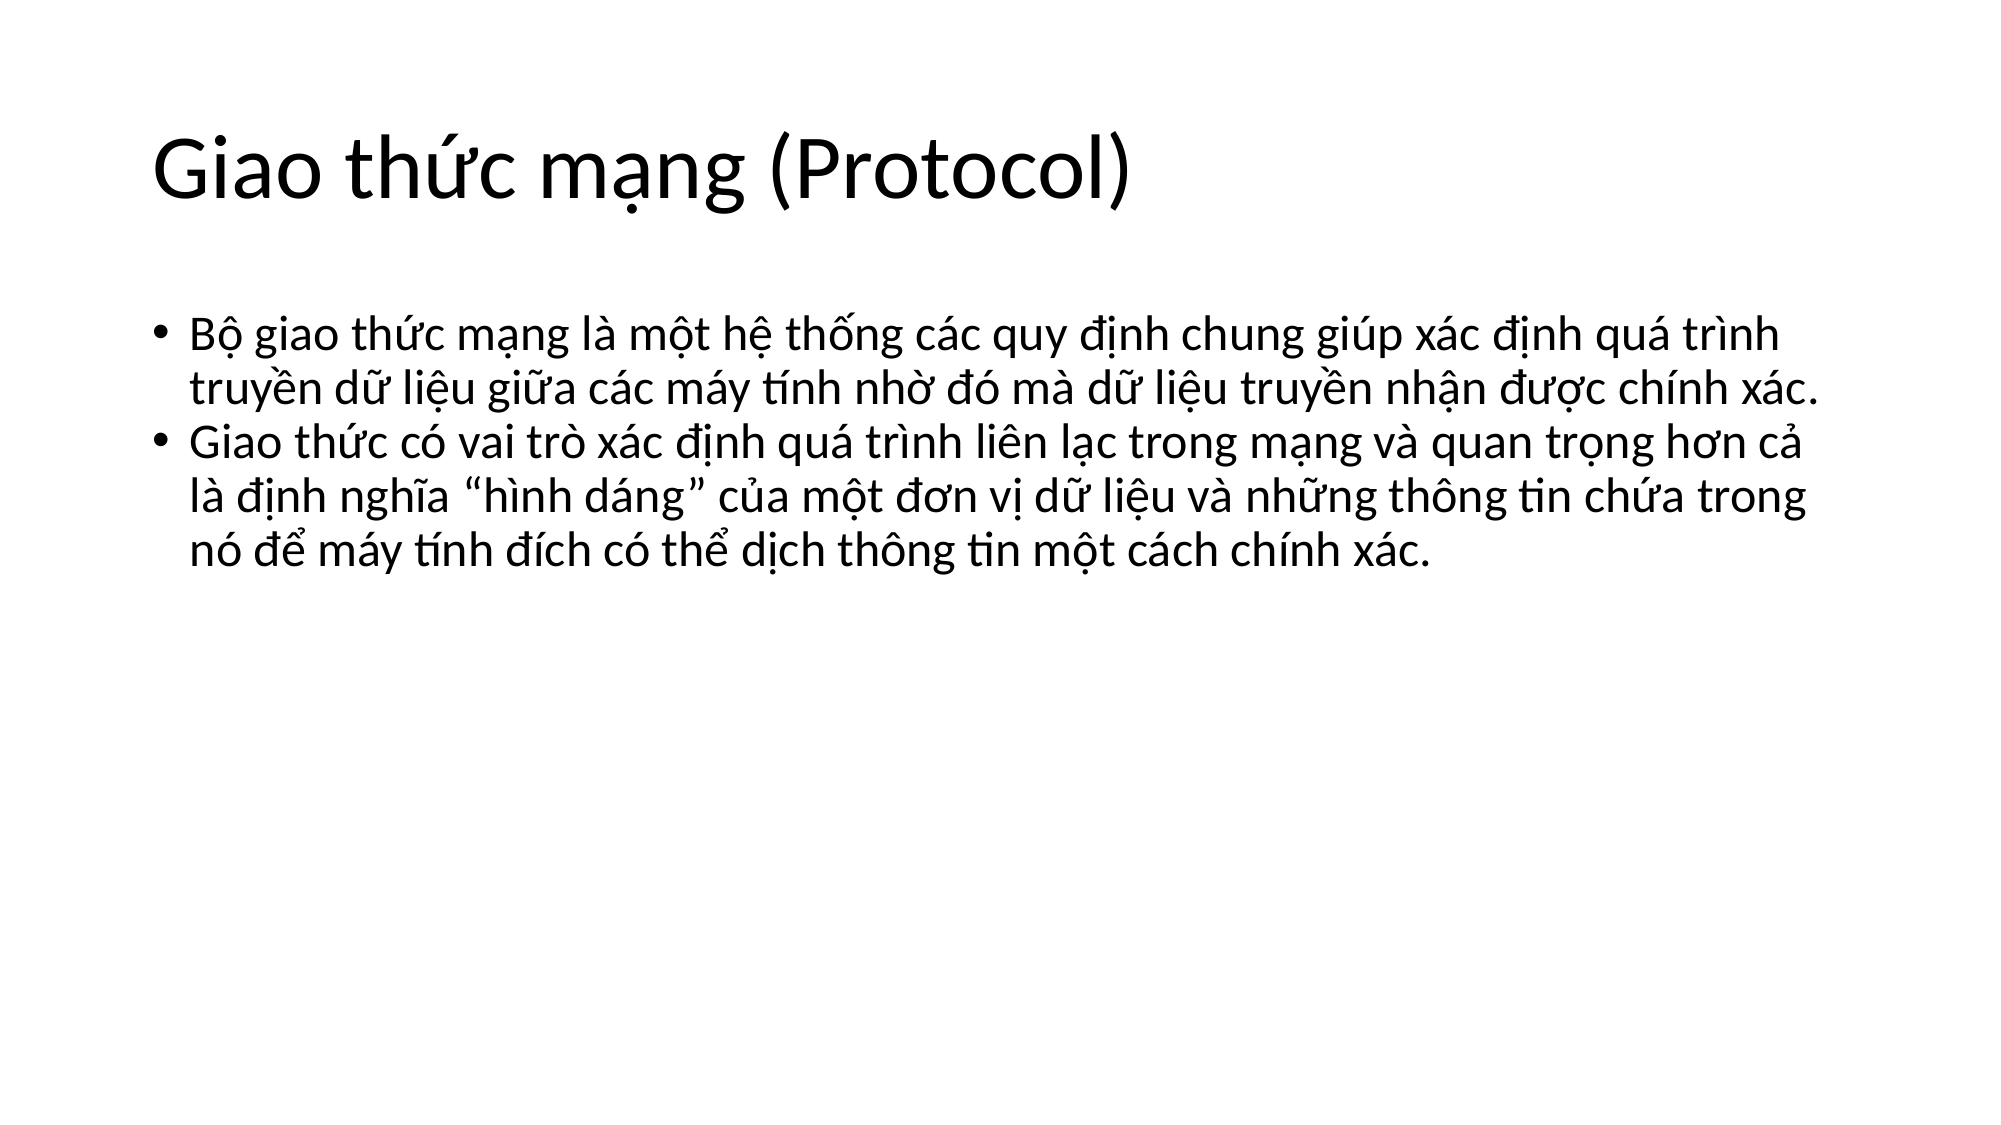

# Giao thức mạng (Protocol)
Bộ giao thức mạng là một hệ thống các quy định chung giúp xác định quá trình truyền dữ liệu giữa các máy tính nhờ đó mà dữ liệu truyền nhận được chính xác.
Giao thức có vai trò xác định quá trình liên lạc trong mạng và quan trọng hơn cả là định nghĩa “hình dáng” của một đơn vị dữ liệu và những thông tin chứa trong nó để máy tính đích có thể dịch thông tin một cách chính xác.